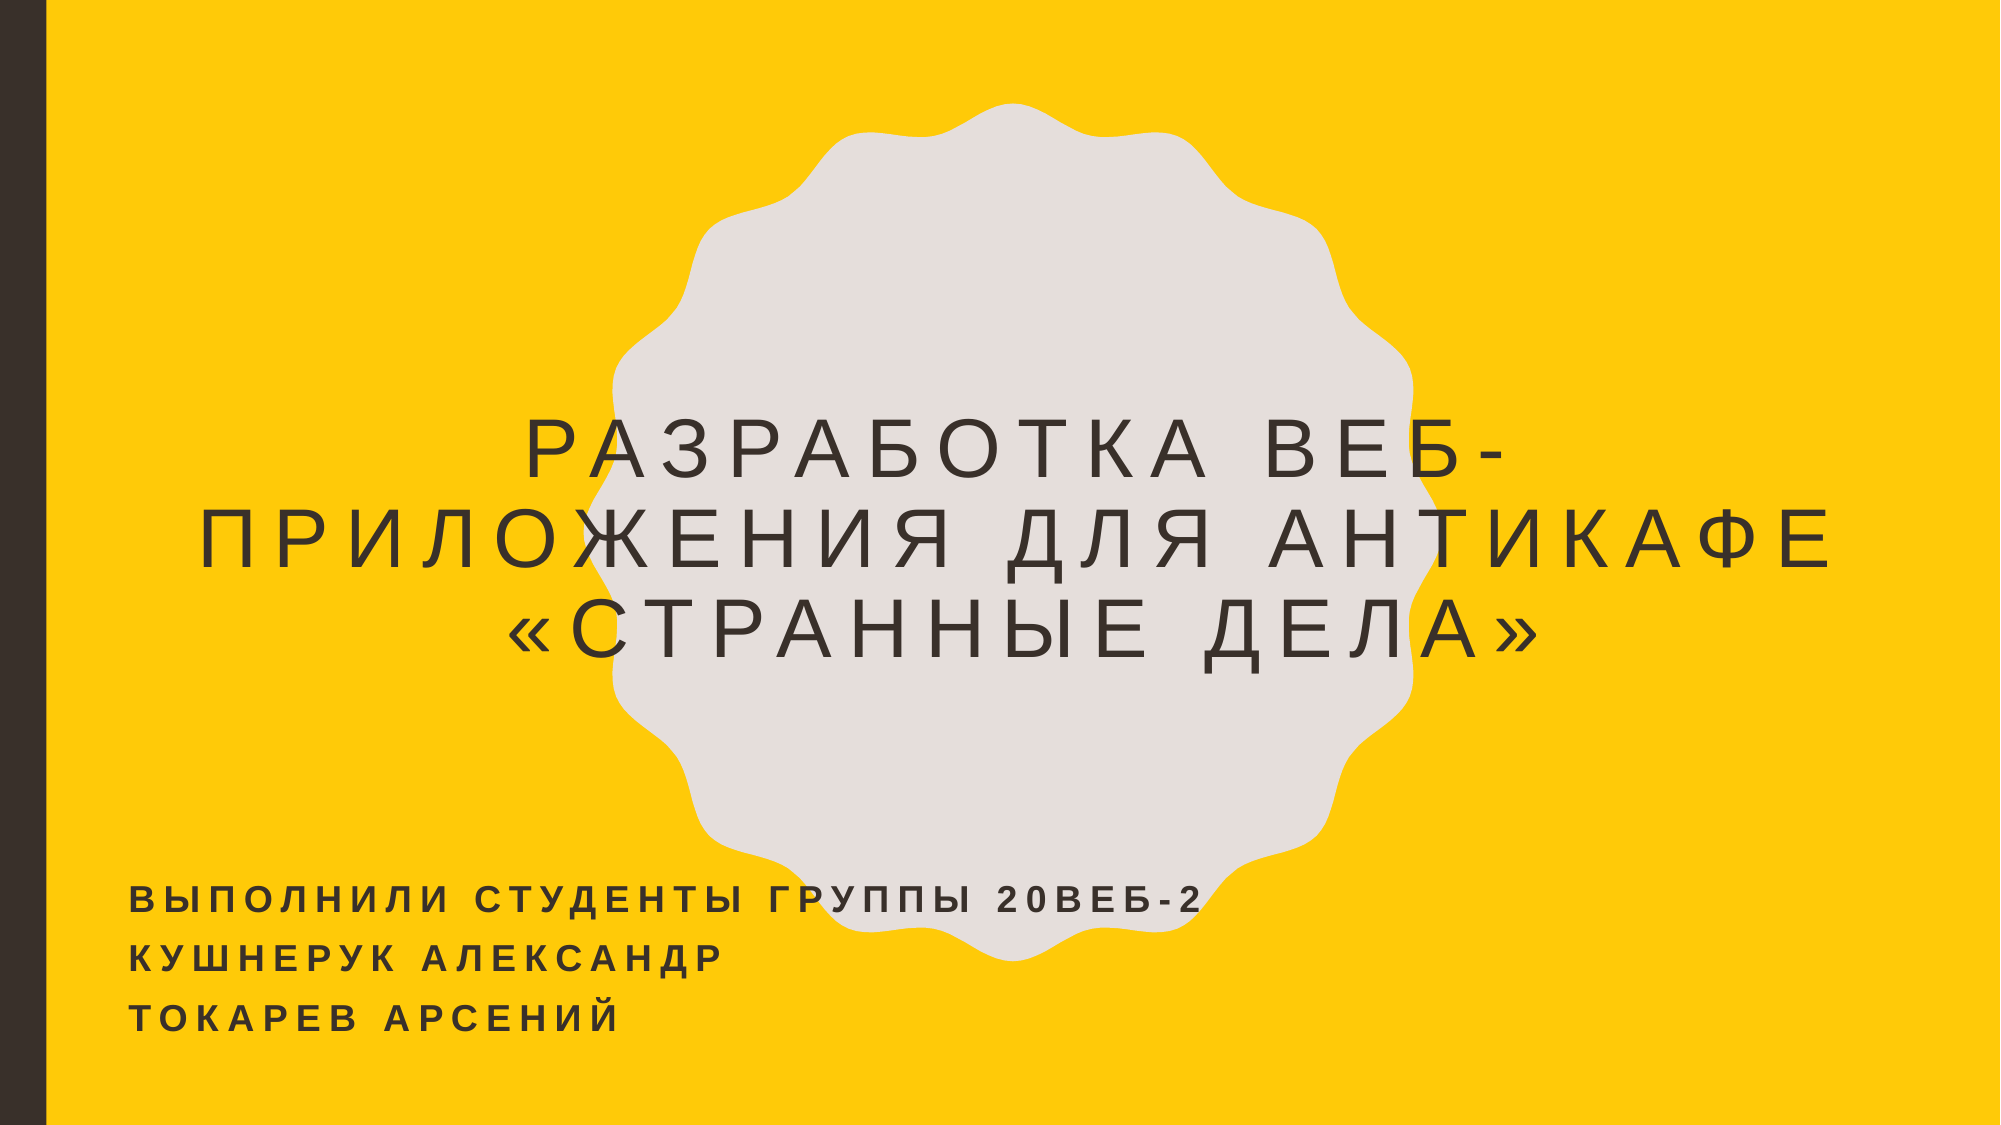

# Разработка веб-приложения для антикафе «Странные дела»
Выполнили студенты группы 20Веб-2
Кушнерук Александр
Токарев Арсений